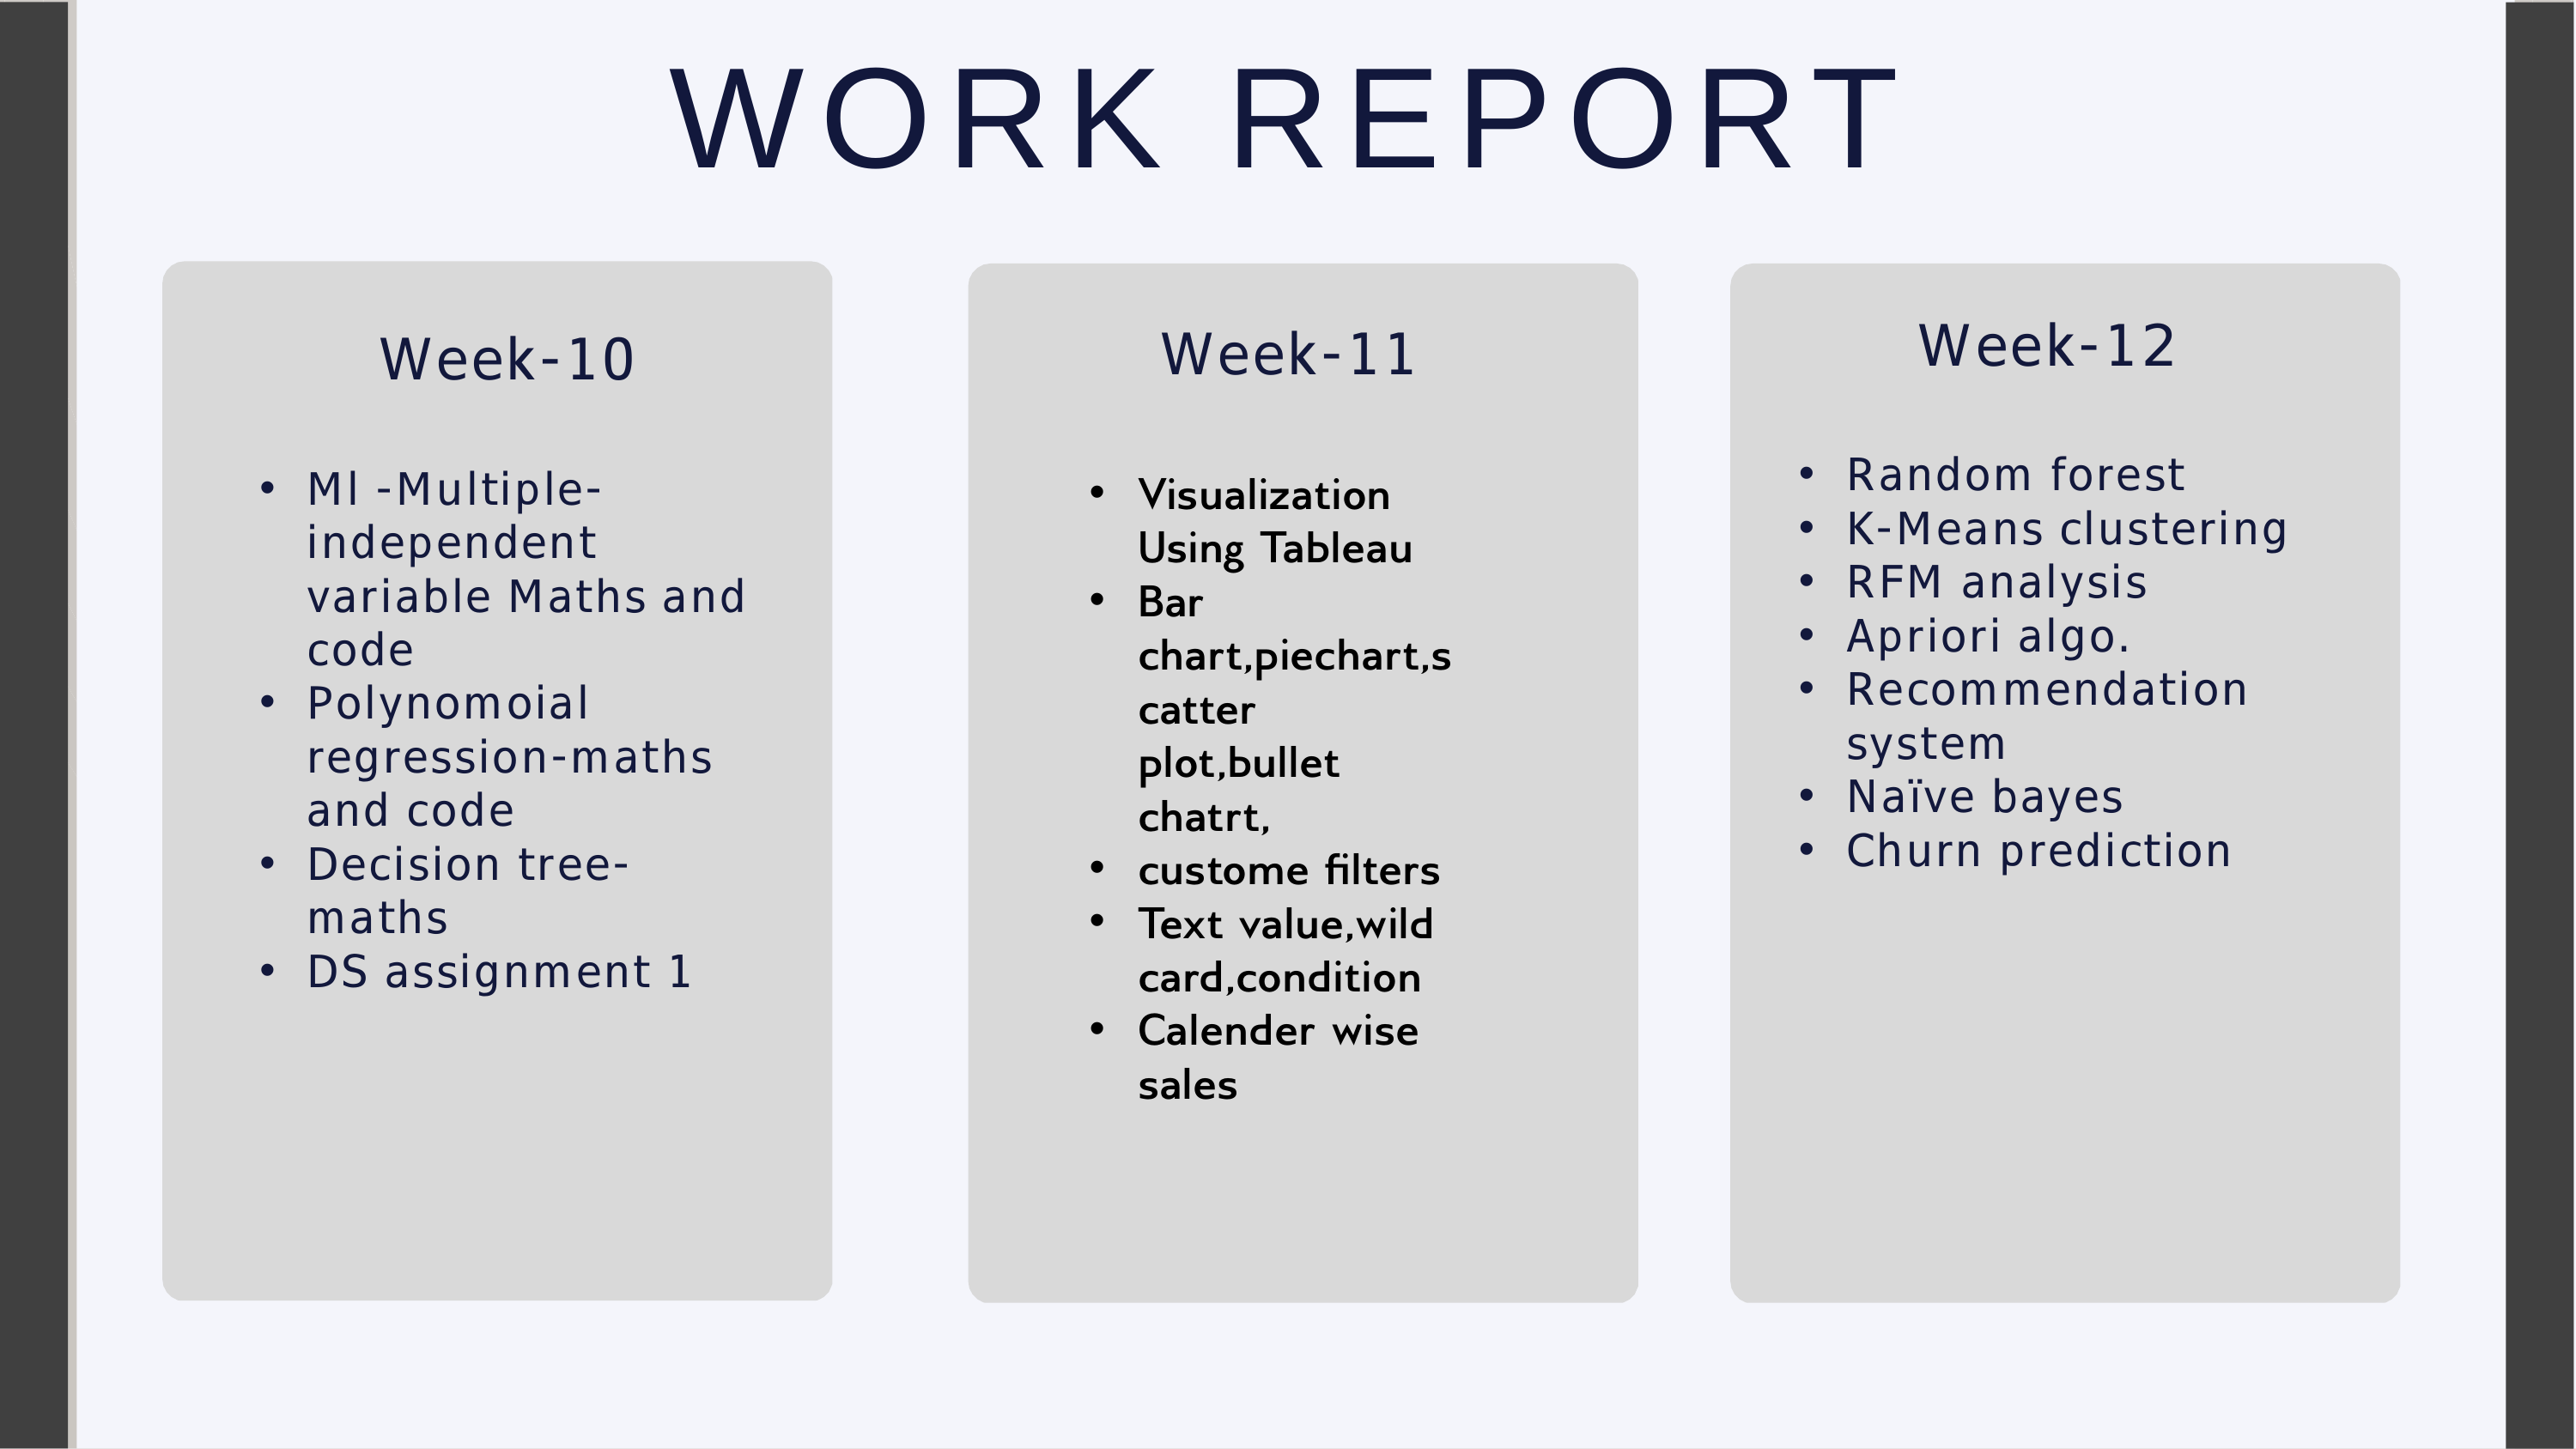

# Work Report

Week-12

Random forest
K-Means clustering
RFM analysis
Apriori algo.
Recommendation system
Naïve bayes
Churn prediction

Week-11

Week-10

Ml -Multiple-independent variable Maths and code
Polynomoial regression-maths and code
Decision tree-maths
DS assignment 1

Visualization Using Tableau
Bar chart,piechart,scatter plot,bullet chatrt,
custome filters
Text value,wild card,condition
Calender wise sales